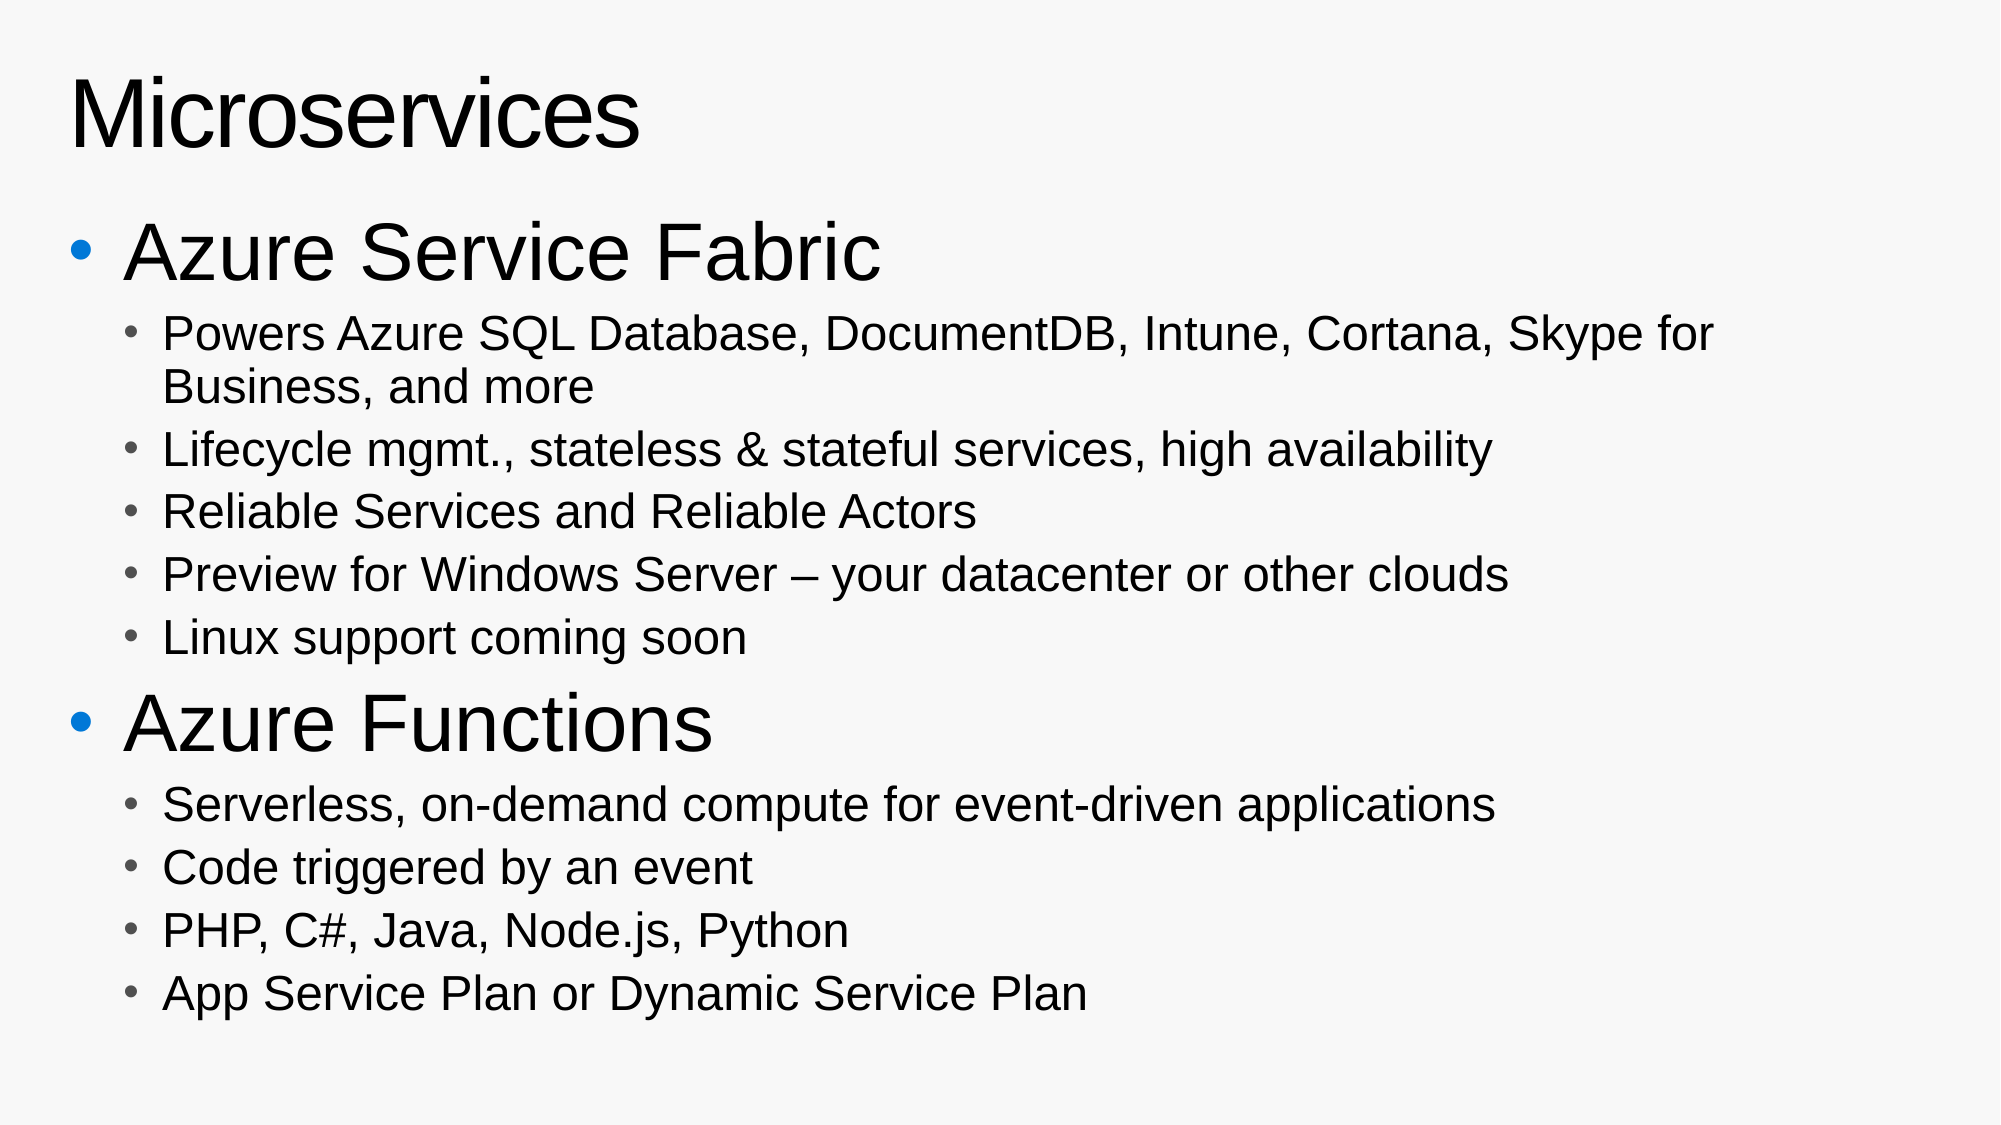

# Microservices
Azure Service Fabric
Powers Azure SQL Database, DocumentDB, Intune, Cortana, Skype for Business, and more
Lifecycle mgmt., stateless & stateful services, high availability
Reliable Services and Reliable Actors
Preview for Windows Server – your datacenter or other clouds
Linux support coming soon
Azure Functions
Serverless, on-demand compute for event-driven applications
Code triggered by an event
PHP, C#, Java, Node.js, Python
App Service Plan or Dynamic Service Plan